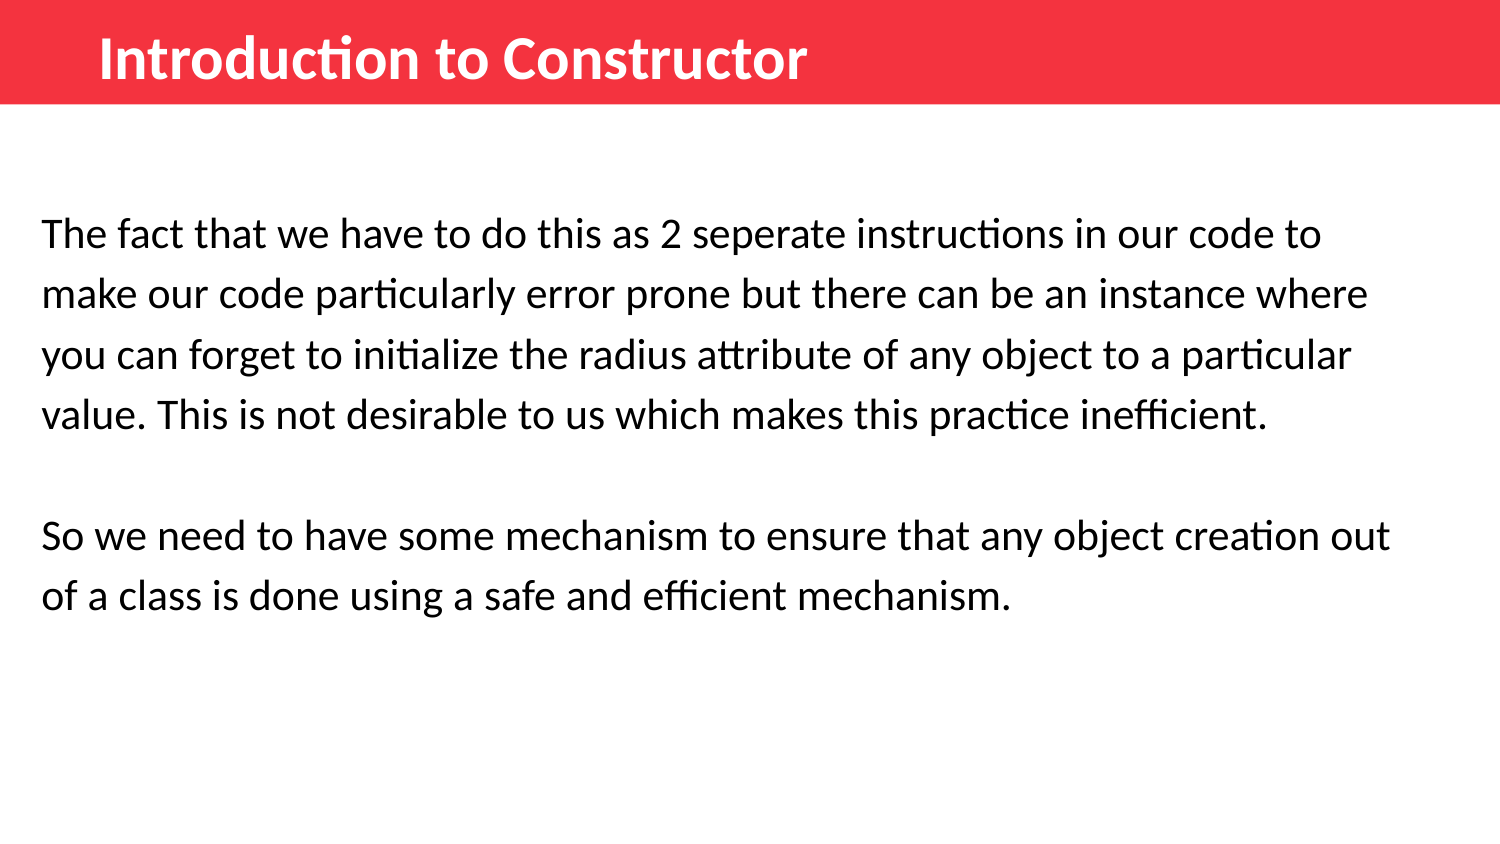

Introduction to Constructor

The fact that we have to do this as 2 seperate instructions in our code to make our code particularly error prone but there can be an instance where you can forget to initialize the radius attribute of any object to a particular value. This is not desirable to us which makes this practice inefficient.

So we need to have some mechanism to ensure that any object creation out of a class is done using a safe and efficient mechanism.